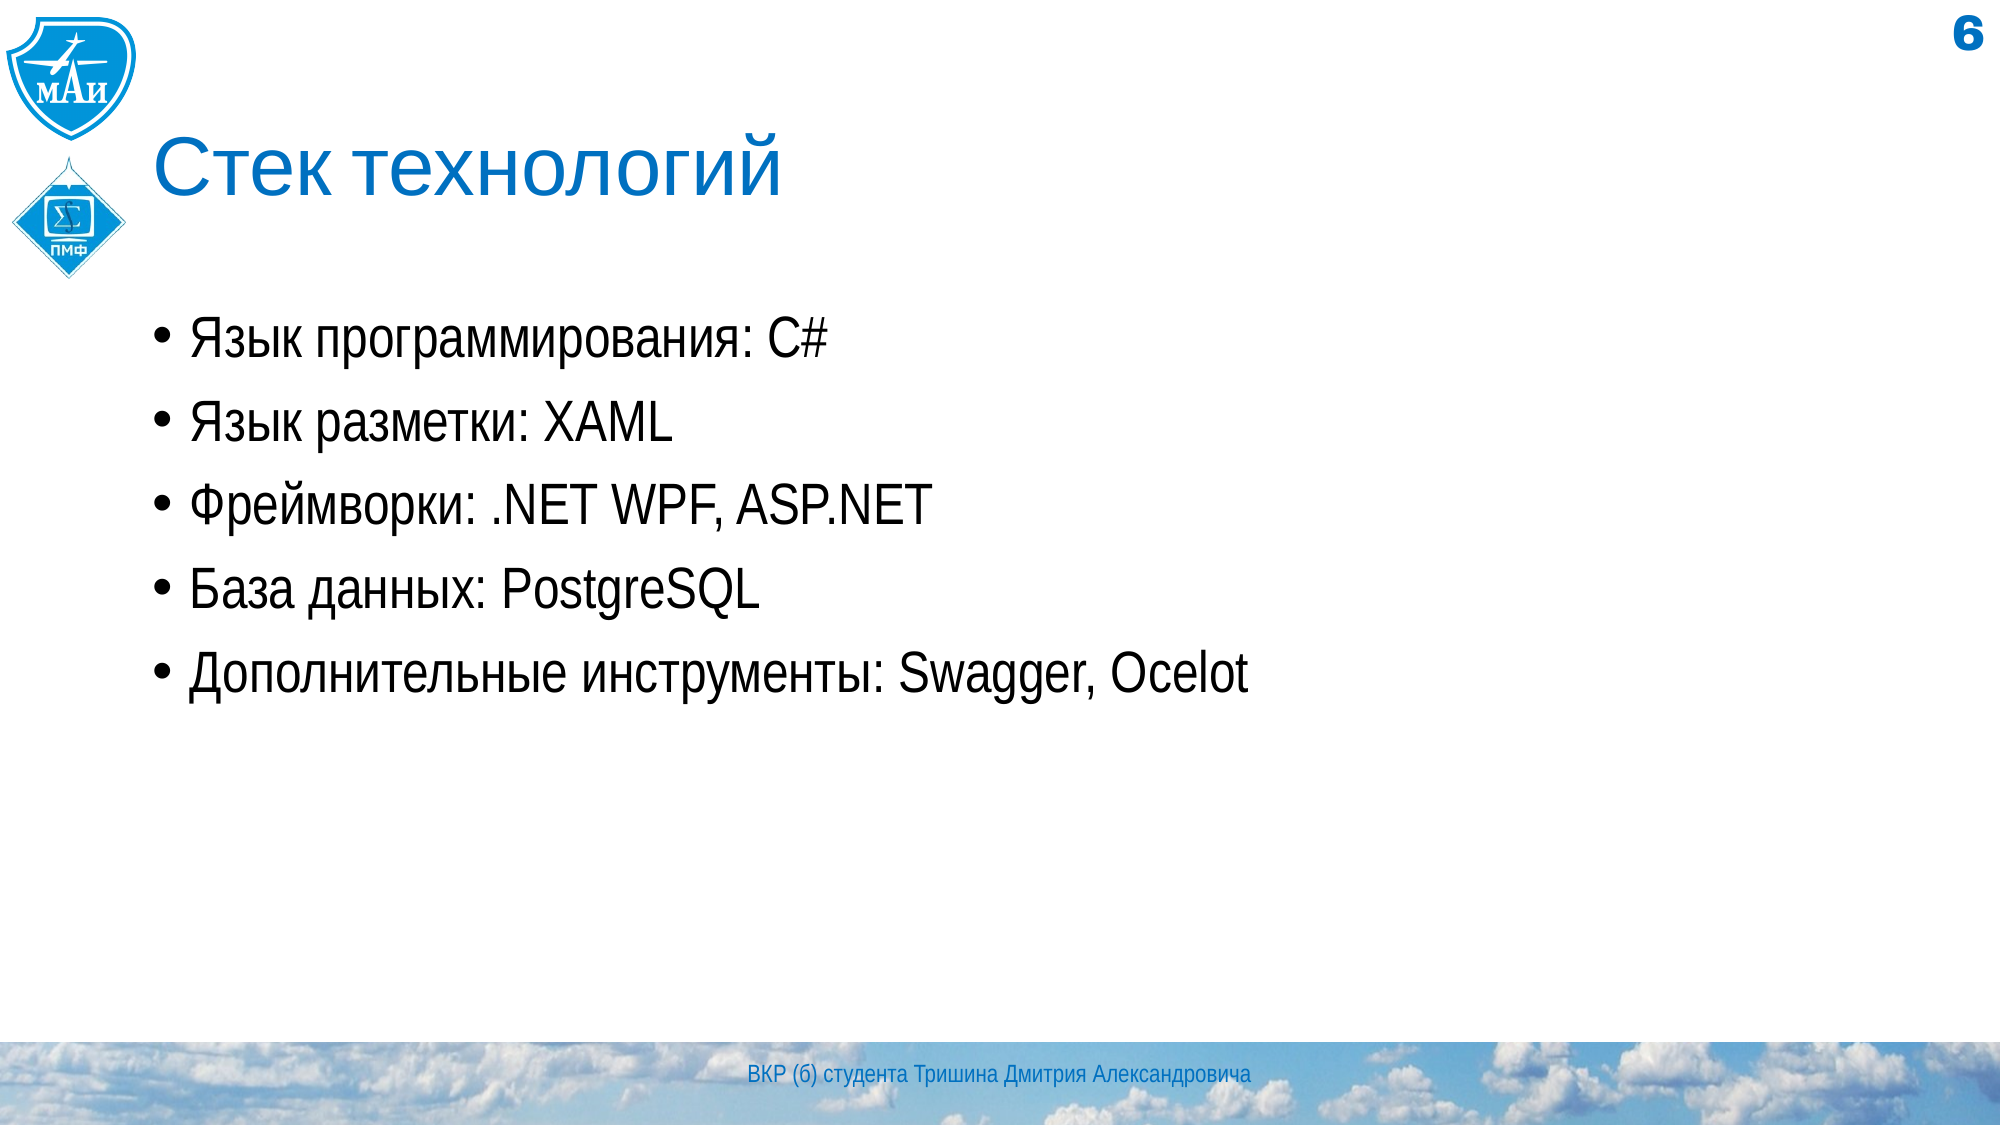

6
# Стек технологий
Язык программирования: C#
Язык разметки: XAML
Фреймворки: .NET WPF, ASP.NET
База данных: PostgreSQL
Дополнительные инструменты: Swagger, Ocelot
ВКР (б) студента Тришина Дмитрия Александровича